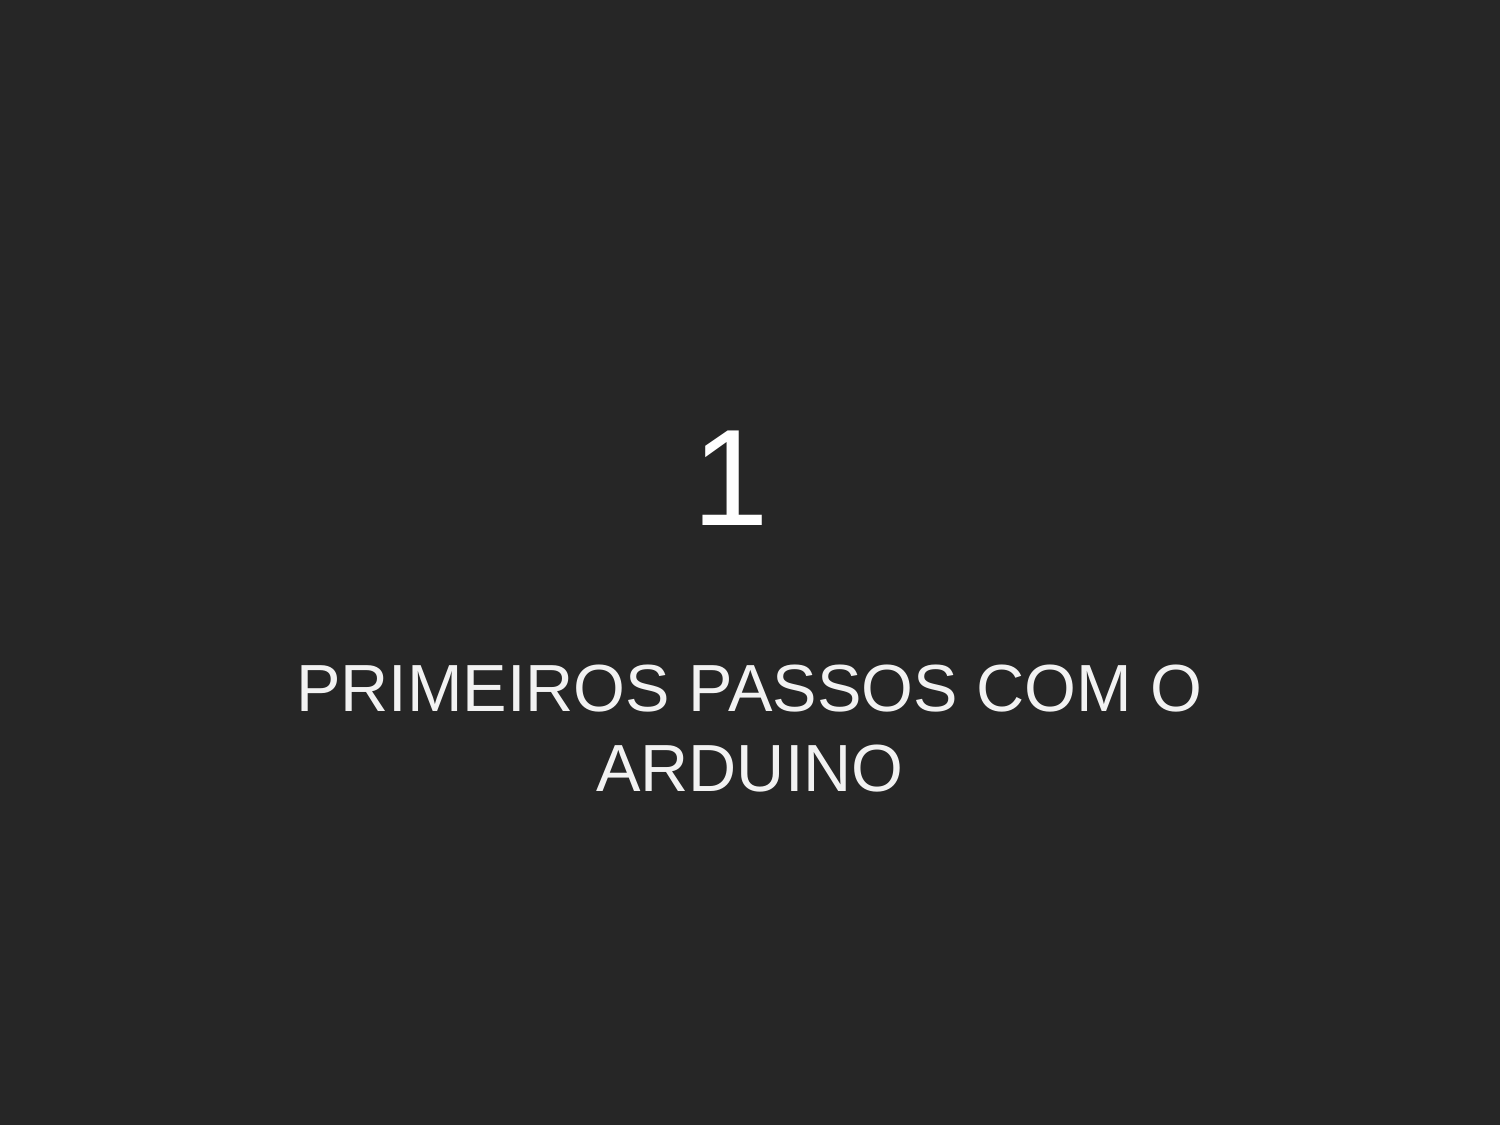

# 1
Primeiros passos com o Arduino